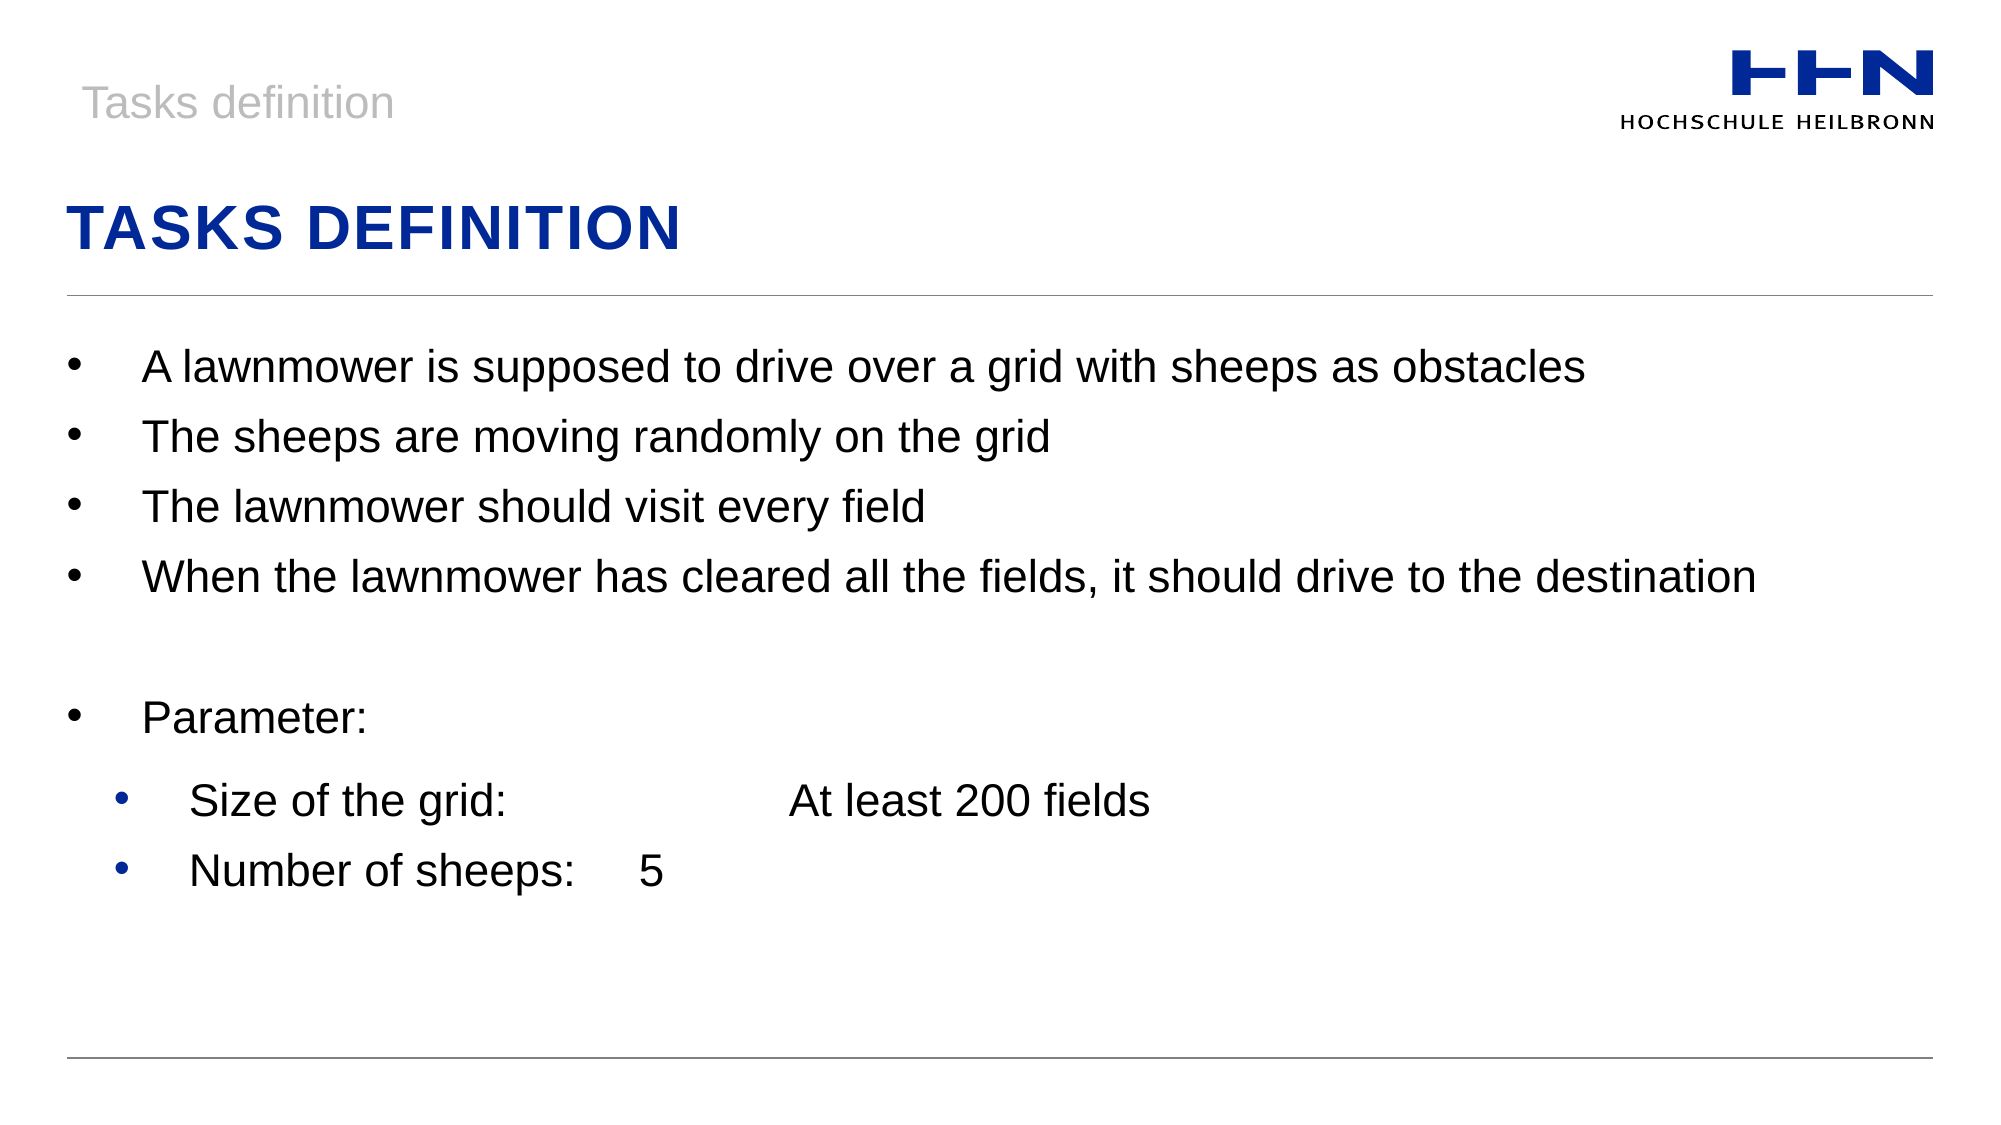

Tasks definition
# Tasks definition
A lawnmower is supposed to drive over a grid with sheeps as obstacles
The sheeps are moving randomly on the grid
The lawnmower should visit every field
When the lawnmower has cleared all the fields, it should drive to the destination

Parameter:
Size of the grid:		At least 200 fields
Number of sheeps:	5